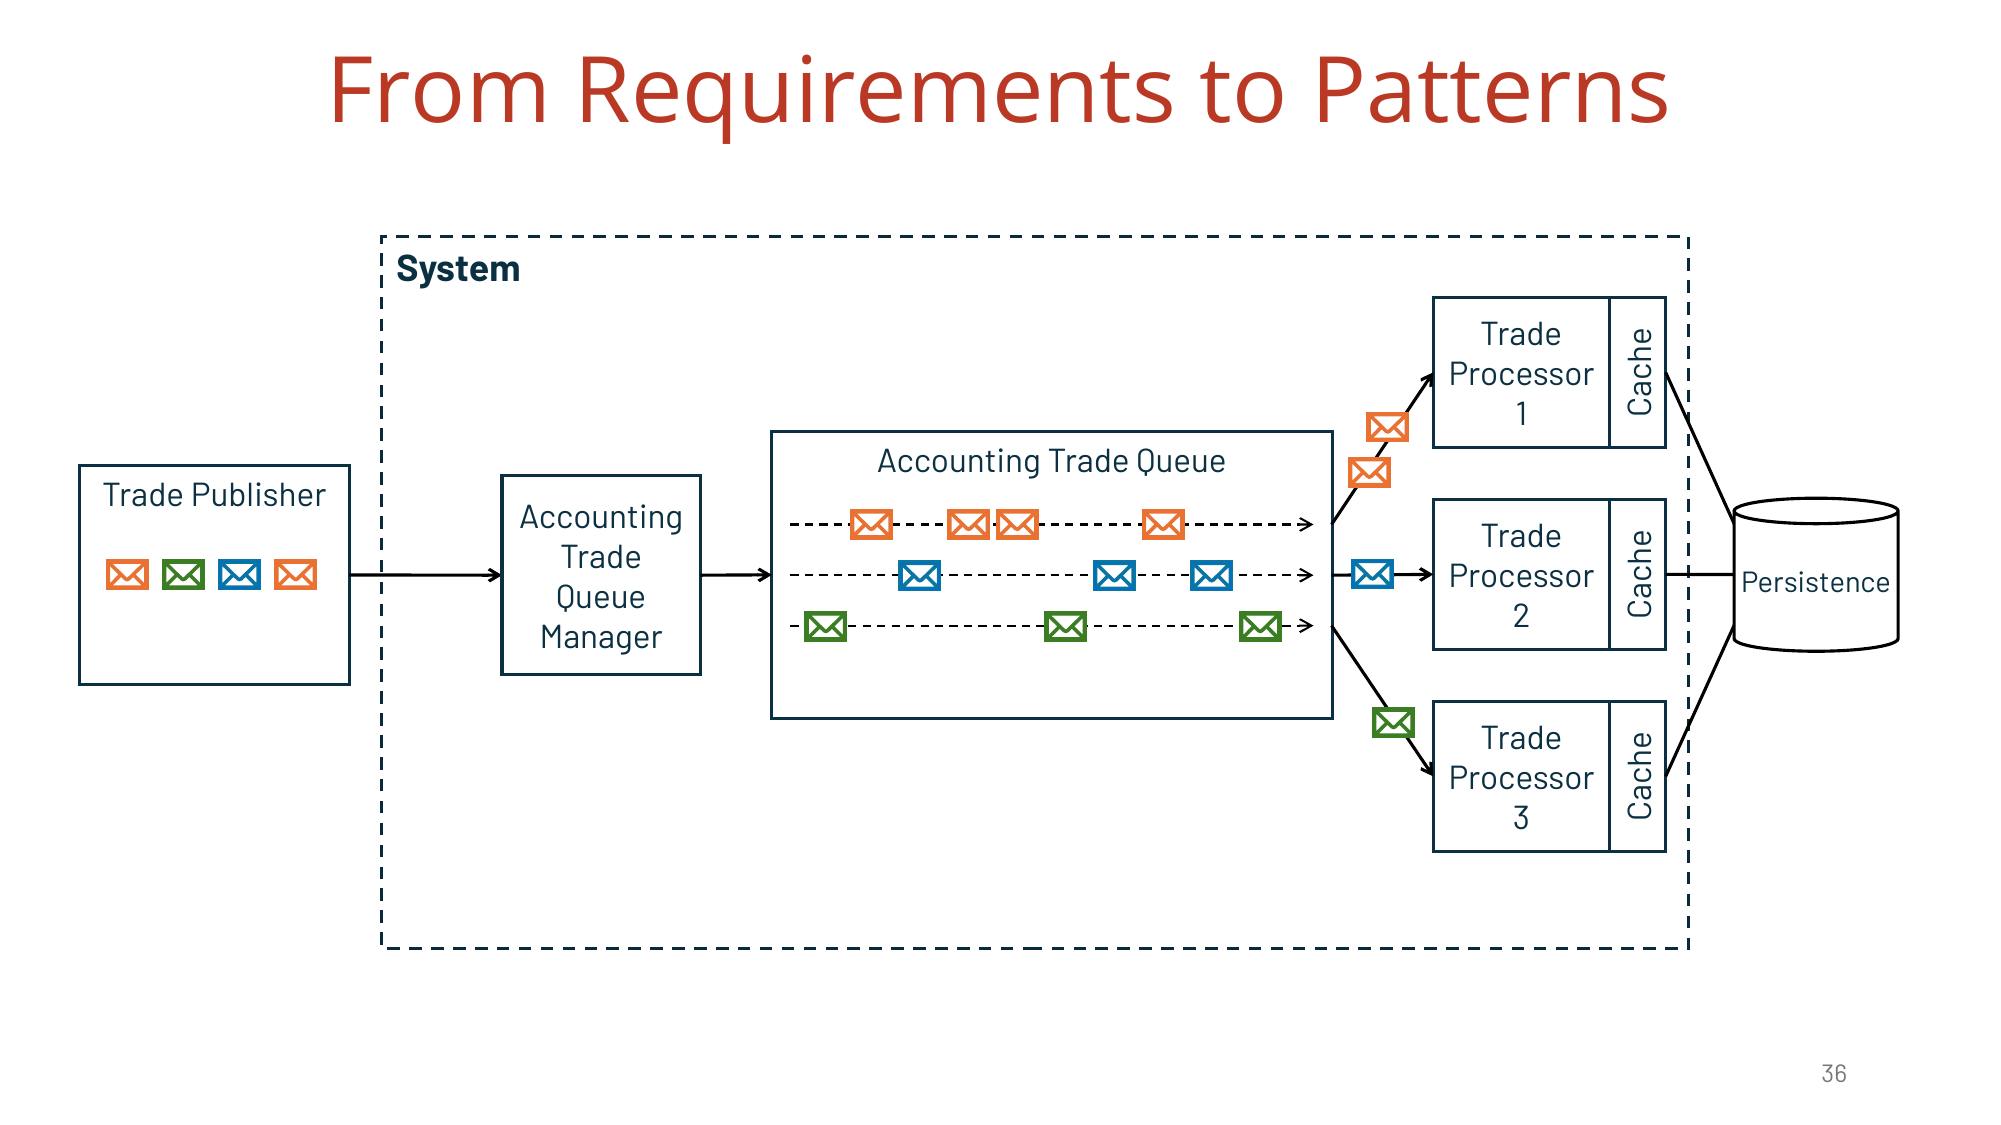

# From Requirements to Patterns
System
Trade Processor 1
Cache

Accounting Trade Queue

Trade Publisher
Accounting
Trade
Queue Manager
Persistence
Trade Processor 2
Cache

Cache
Trade Processor 3

36